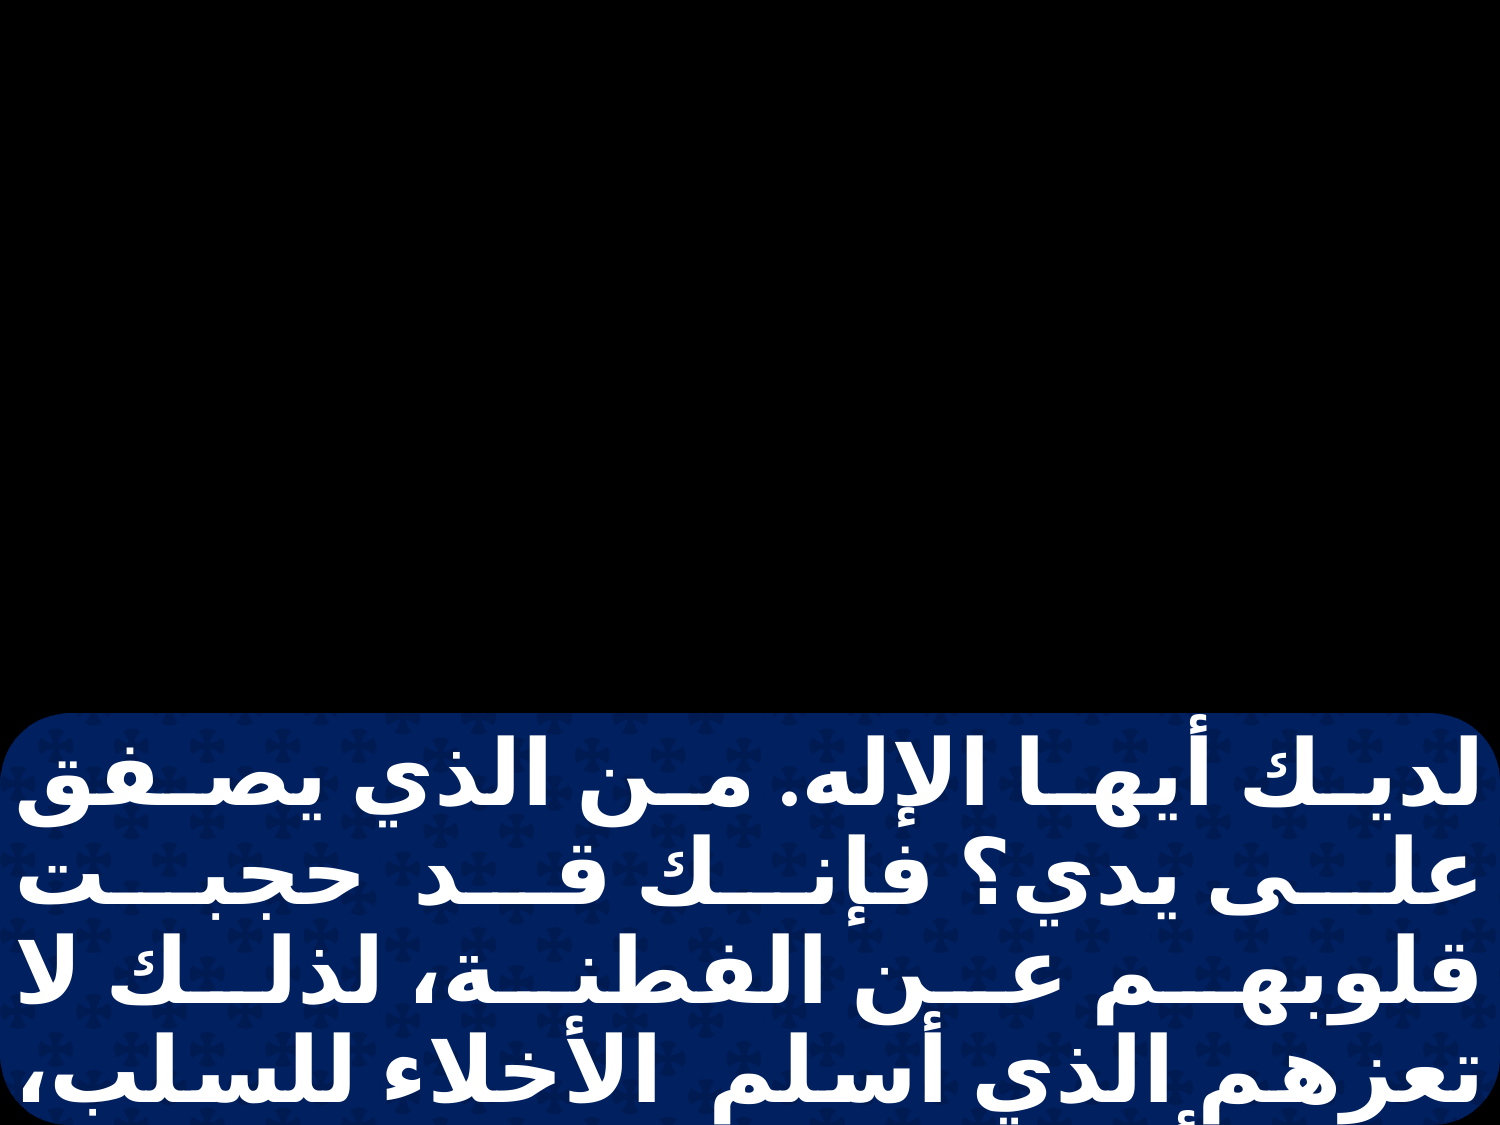

لديك أيها الإله. من الذي يصفق على يدي؟ فإنك قد  حجبت قلوبهم عن الفطنة، لذلك لا تعزهم الذي أسلم  الأخلاء للسلب، فلترم أعين بنيه بالكلال. الذي  نصبني للشعوب مثلا وعرض وجهي للباصقين